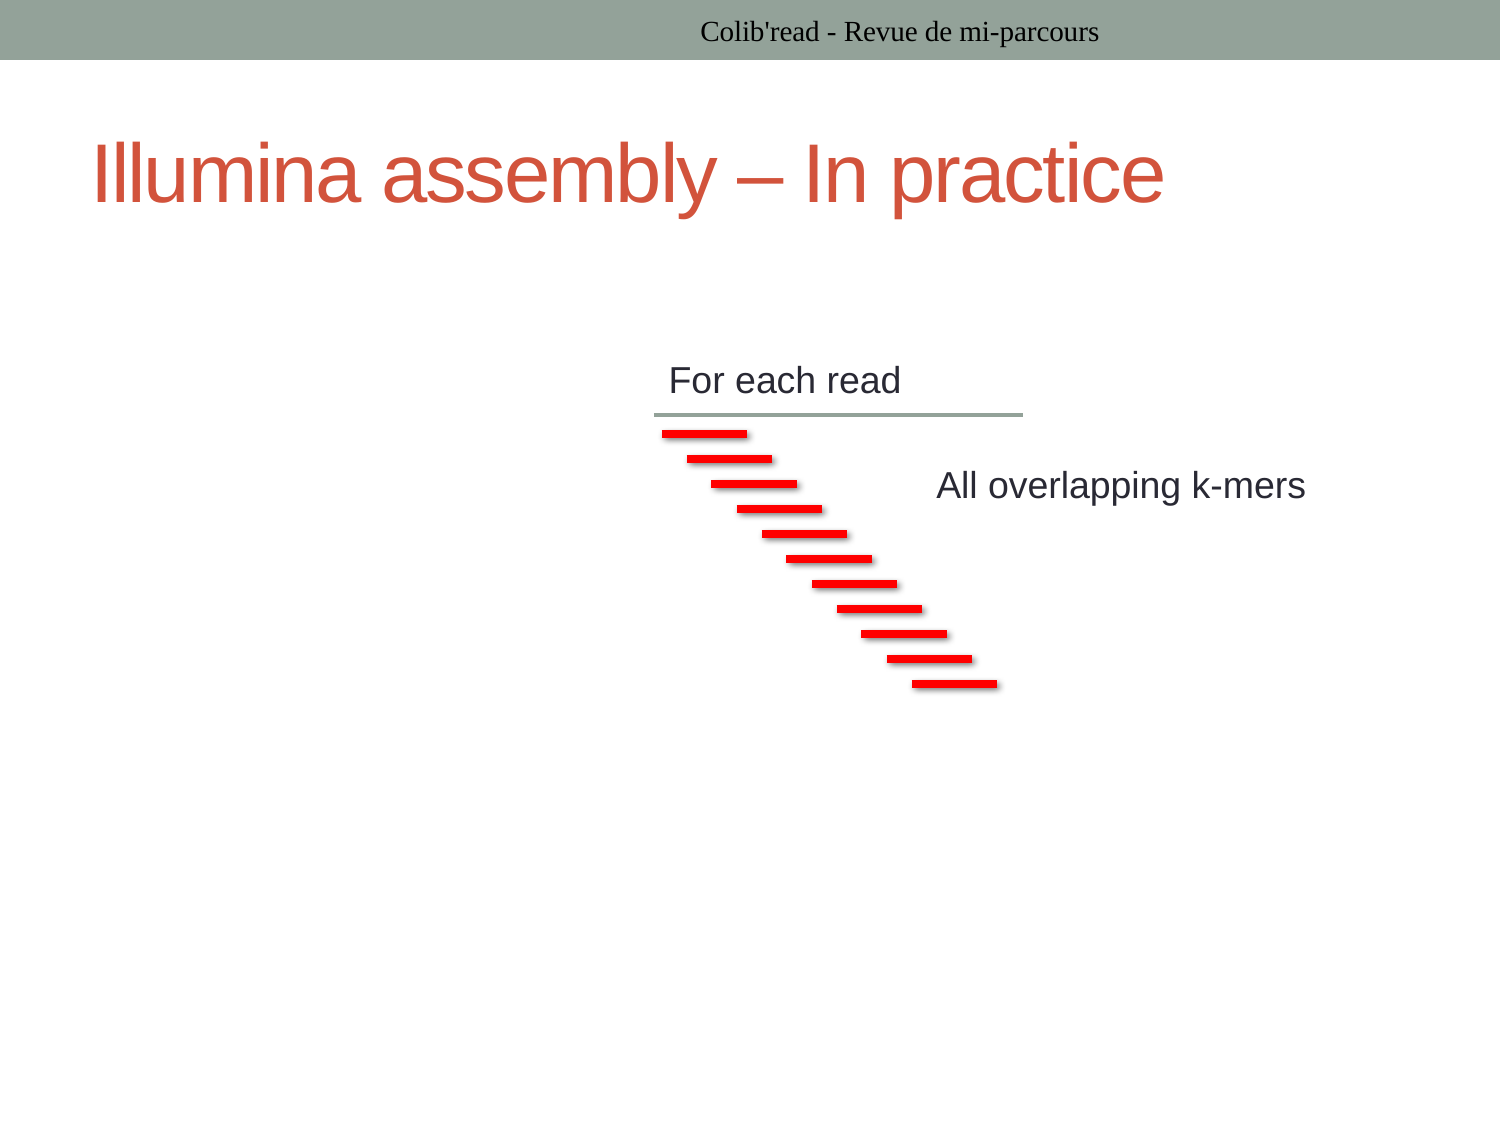

Colib'read - Revue de mi-parcours
# Illumina assembly – In practice

For each read
All overlapping k-mers